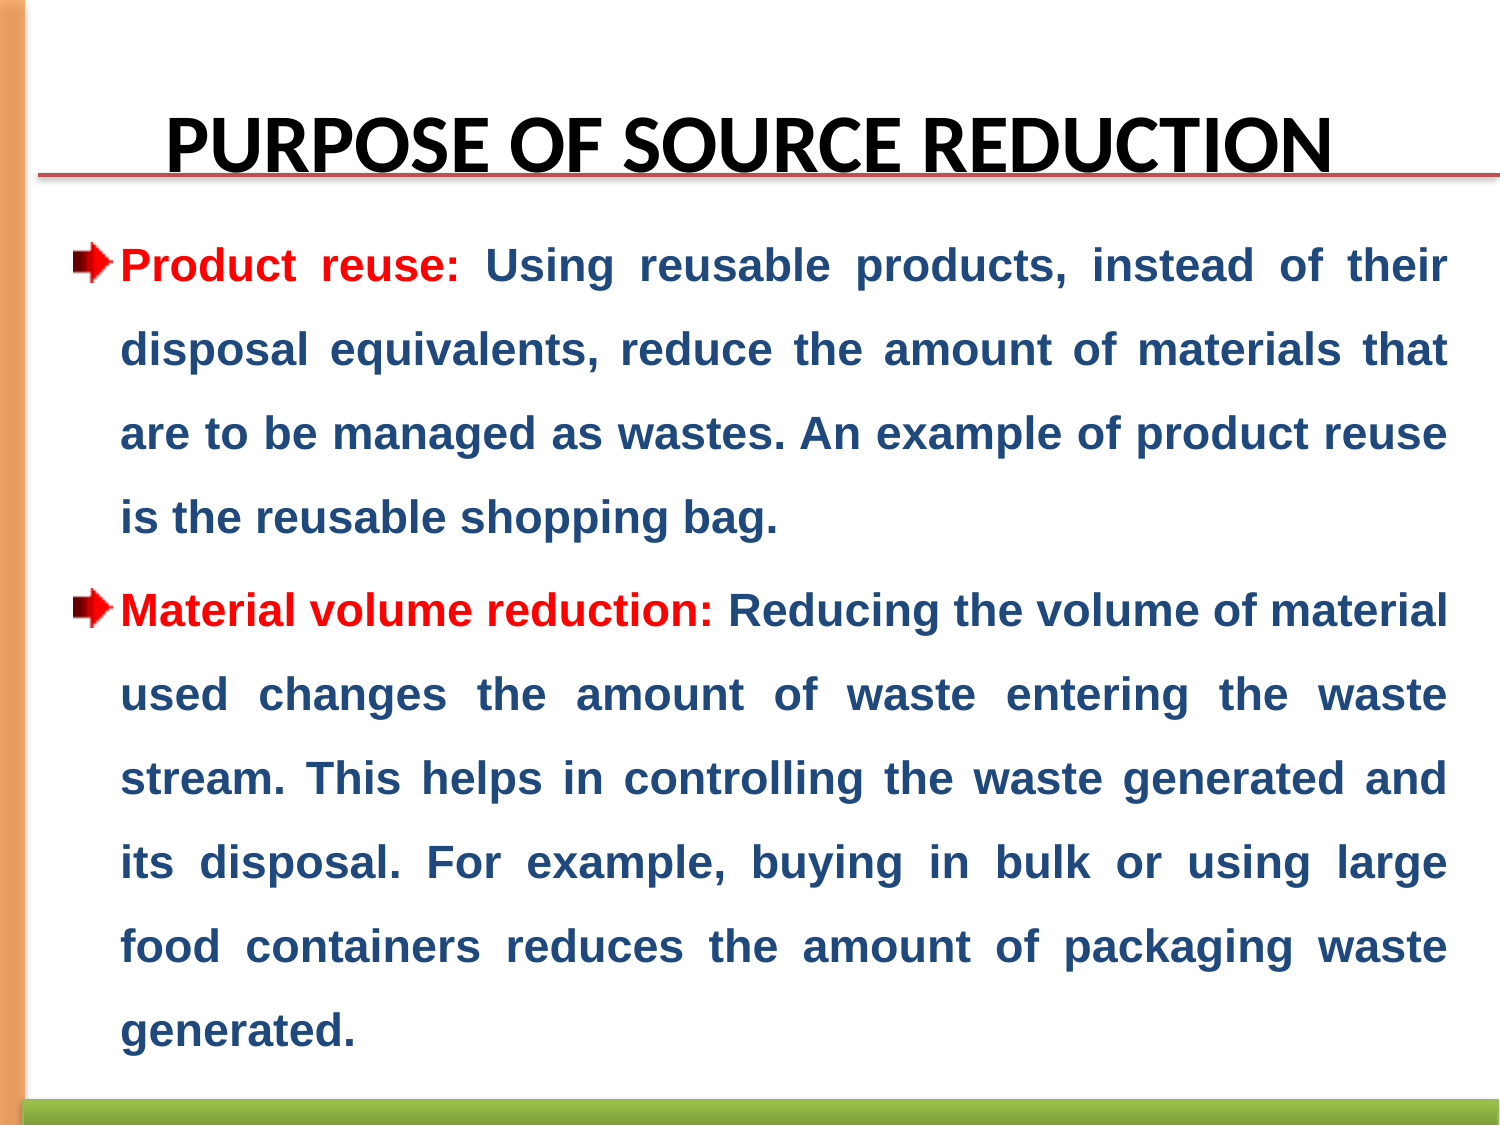

# PURPOSE OF SOURCE REDUCTION
Product reuse: Using reusable products, instead of their disposal equivalents, reduce the amount of materials that are to be managed as wastes. An example of product reuse is the reusable shopping bag.
Material volume reduction: Reducing the volume of material used changes the amount of waste entering the waste stream. This helps in controlling the waste generated and its disposal. For example, buying in bulk or using large food containers reduces the amount of packaging waste generated.